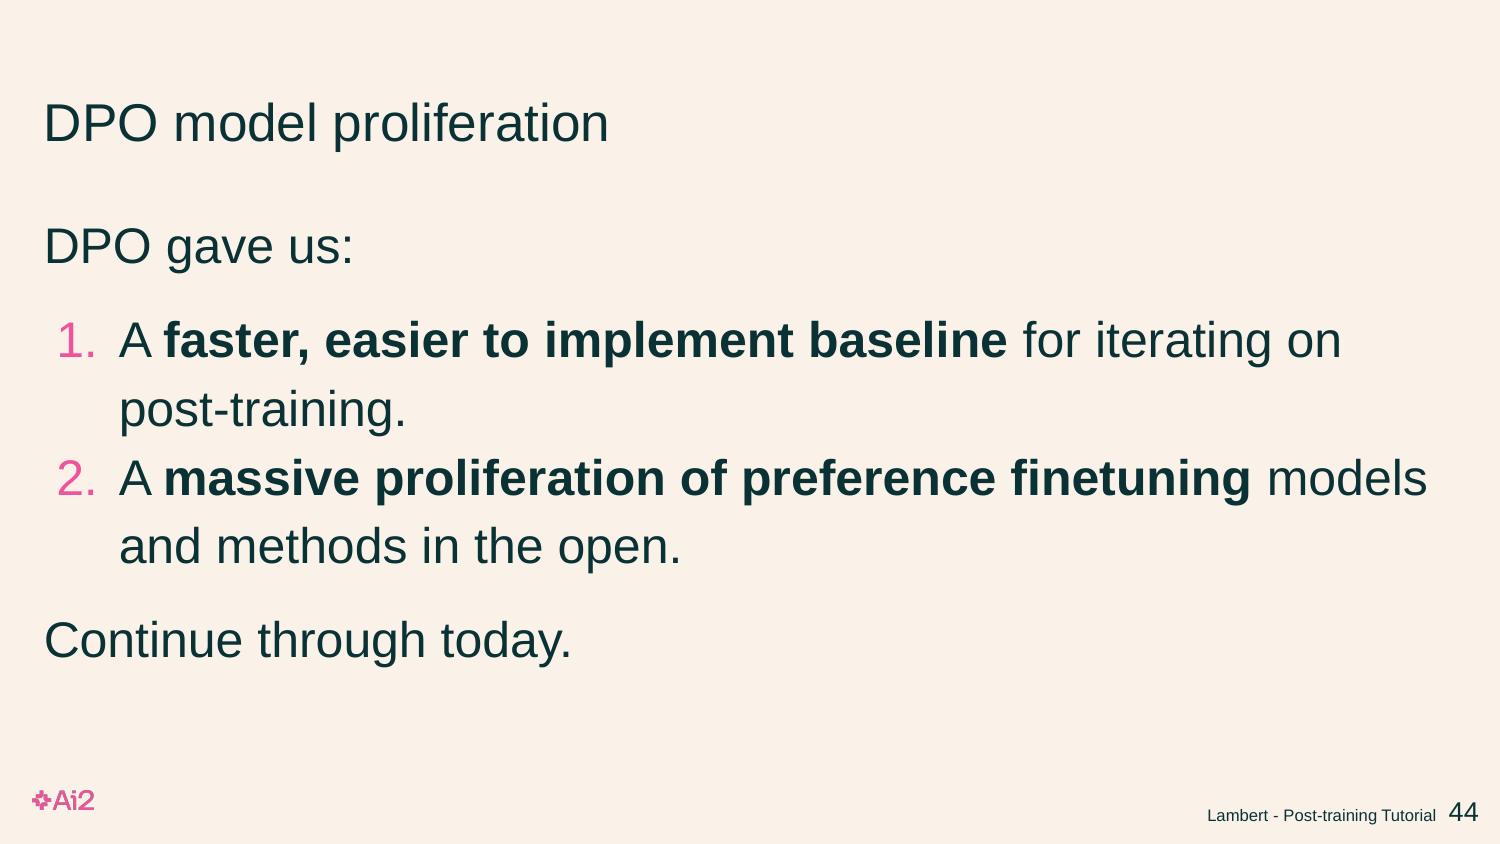

# DPO model proliferation
DPO gave us:
A faster, easier to implement baseline for iterating on post-training.
A massive proliferation of preference finetuning models and methods in the open.
Continue through today.
Lambert - Post-training Tutorial   44